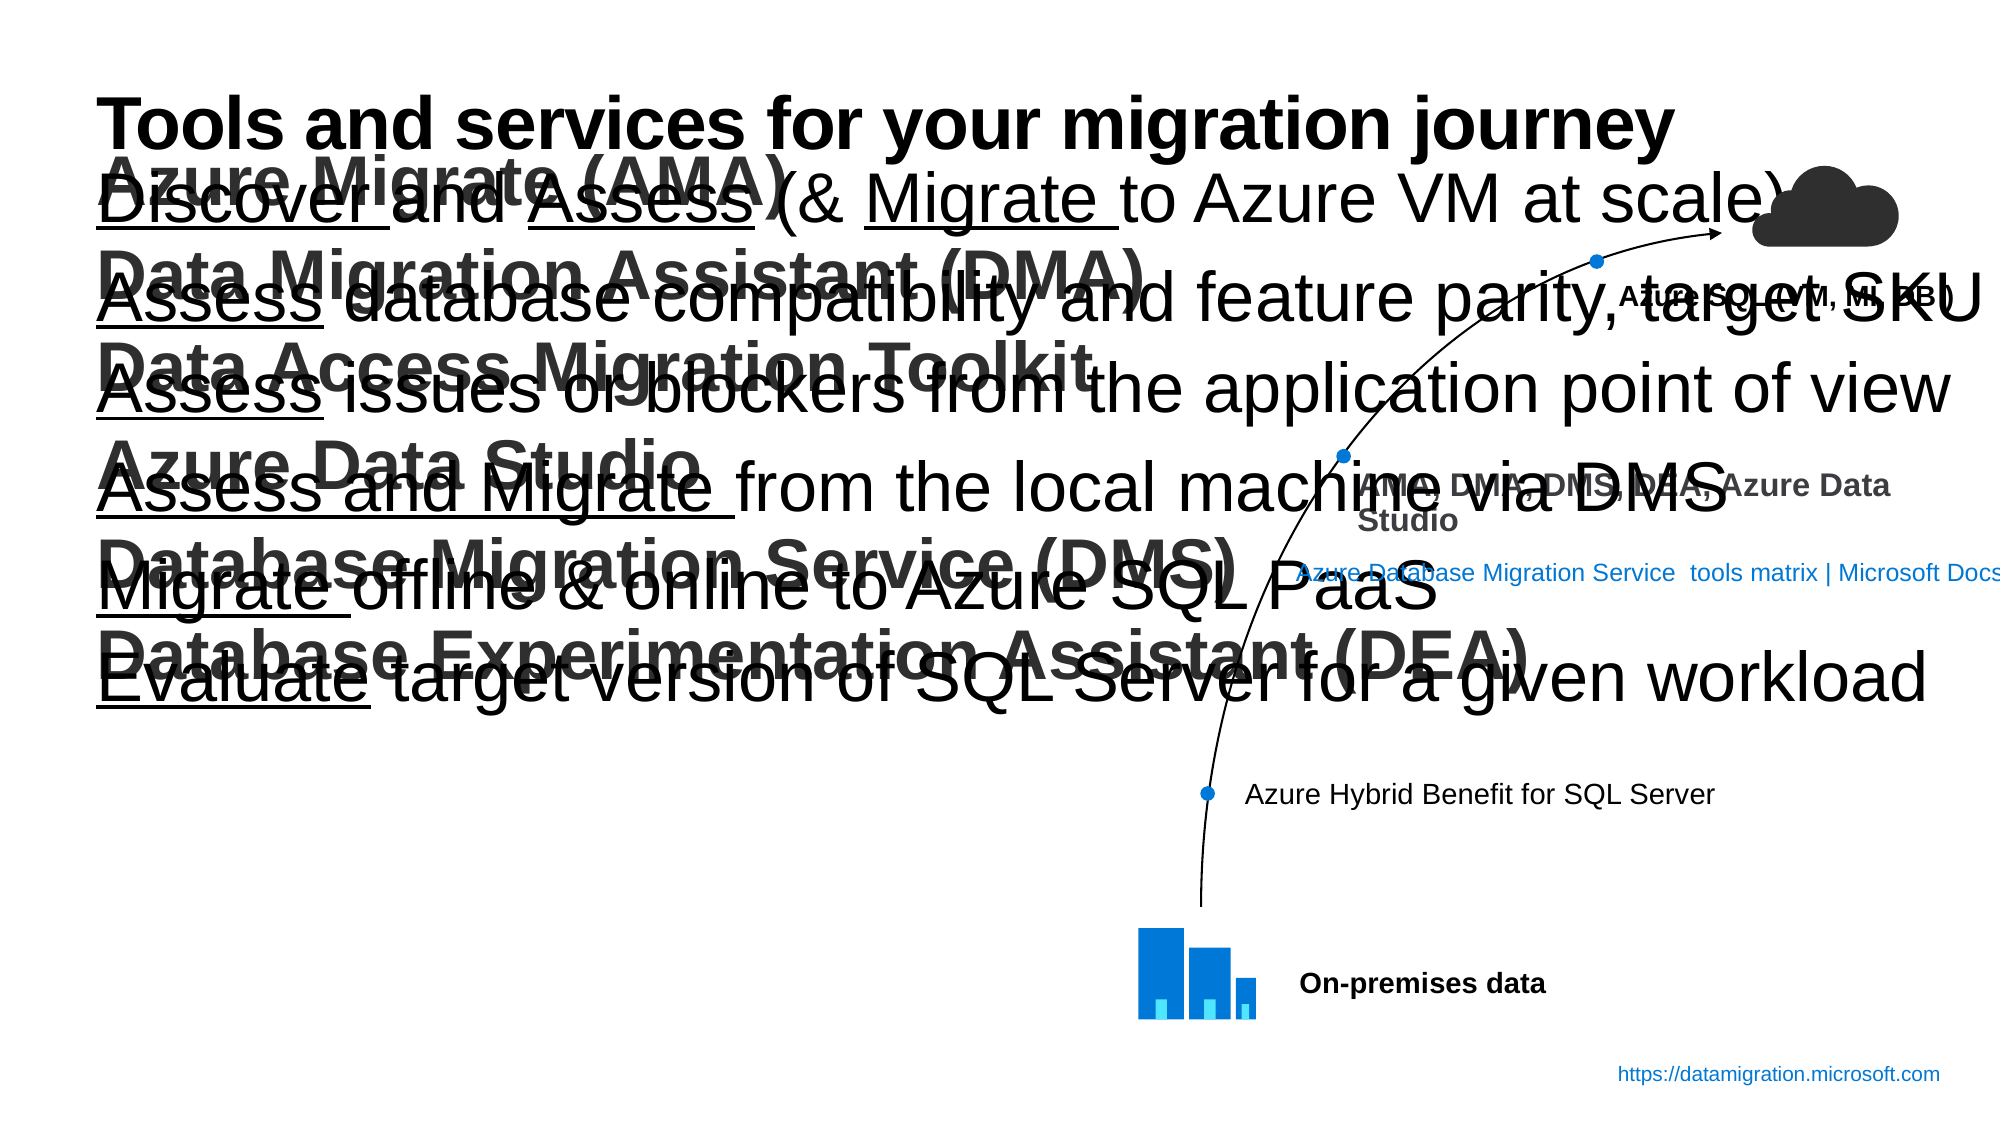

# Tools and services for your migration journey

Azure Migrate (AMA)
Discover and Assess (& Migrate to Azure VM at scale)

Data Migration Assistant (DMA)
Assess database compatibility and feature parity, target SKU

Data Access Migration Toolkit
Assess issues or blockers from the application point of view

Azure Data Studio
Assess and Migrate from the local machine via DMS

Database Migration Service (DMS)
Migrate offline & online to Azure SQL PaaS

Database Experimentation Assistant (DEA)
Evaluate target version of SQL Server for a given workload

Azure SQL (VM, MI, DB )

AMA, DMA, DMS, DEA, Azure Data Studio

Azure Database Migration Service  tools matrix | Microsoft Docs
Azure Hybrid Benefit for SQL Server

On-premises data
https://datamigration.microsoft.com